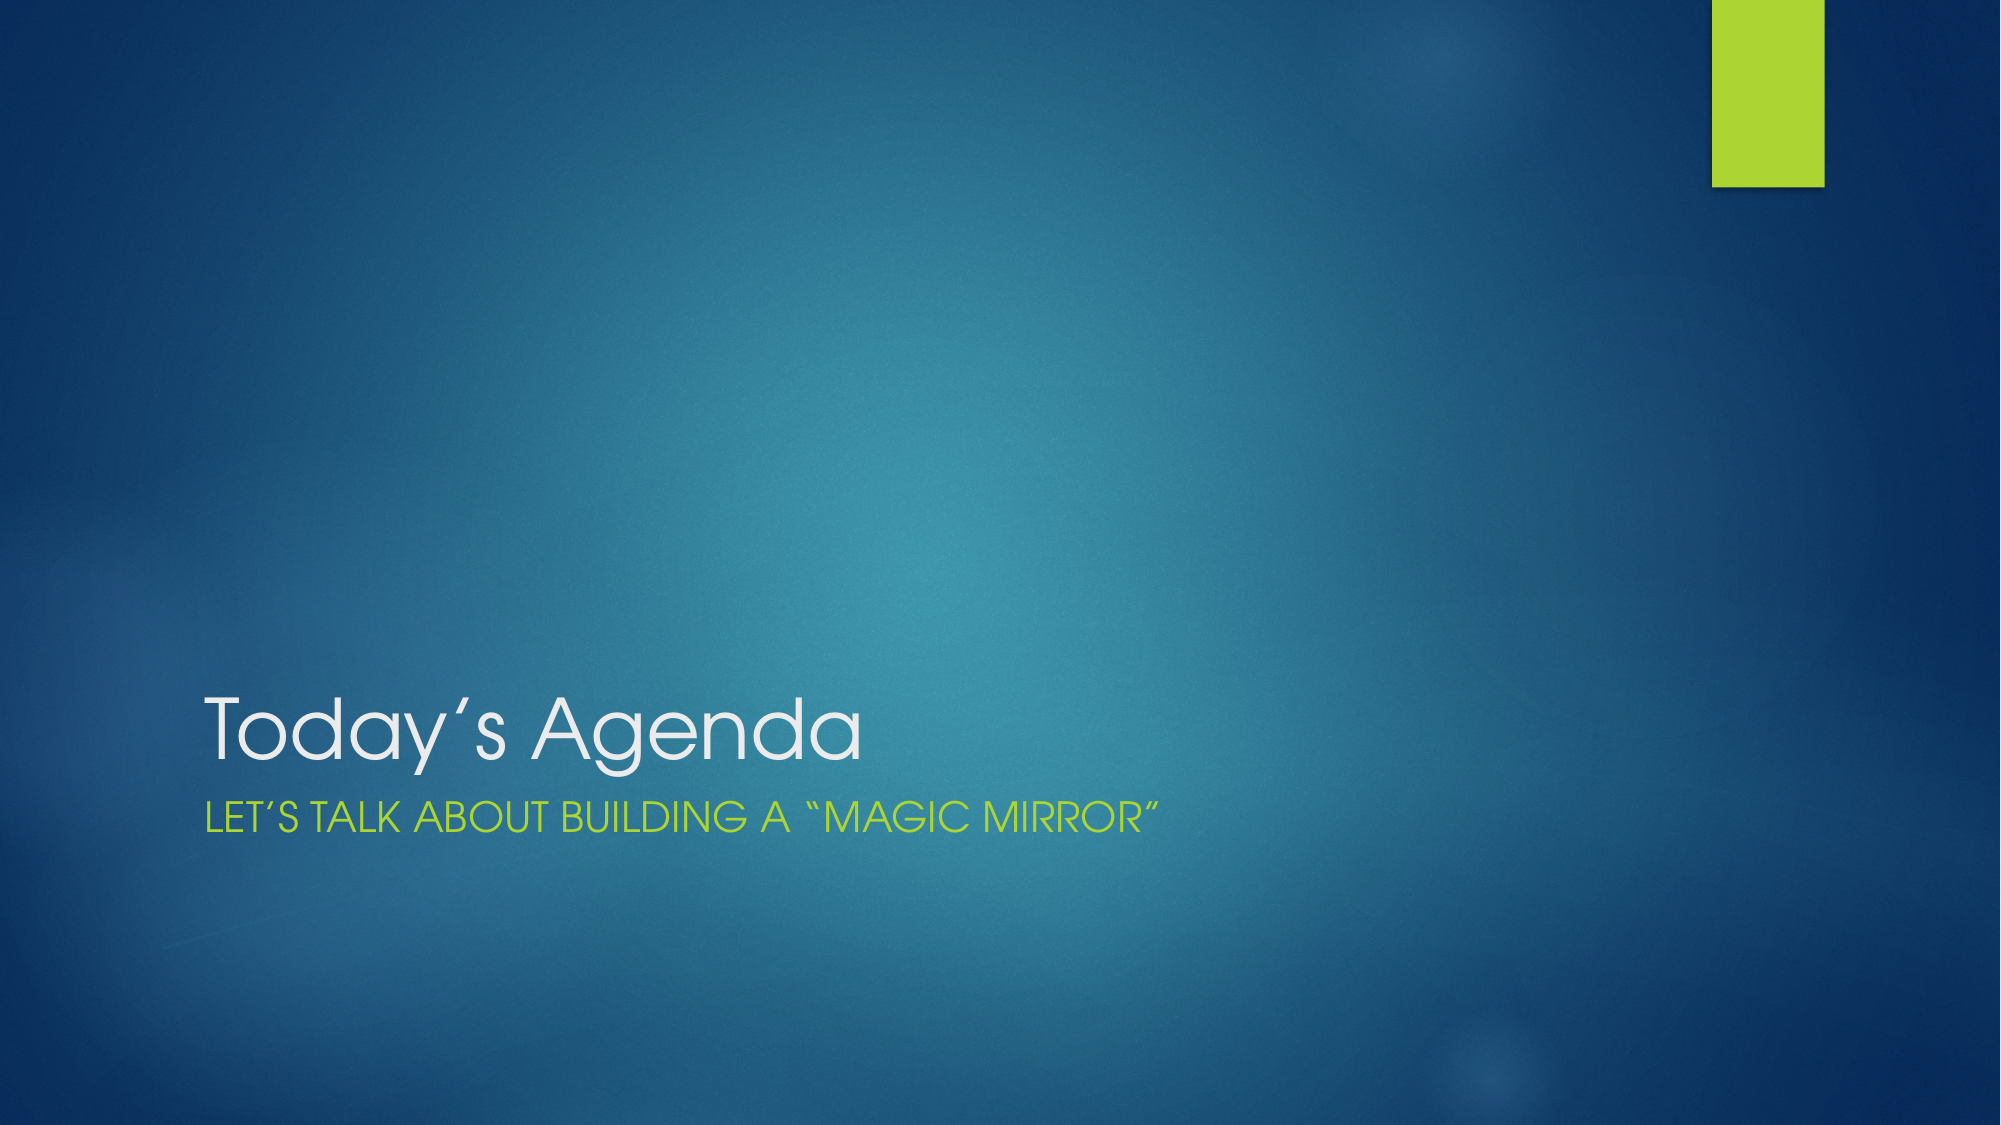

# Today’s Agenda
Let’s Talk about building a “Magic Mirror”